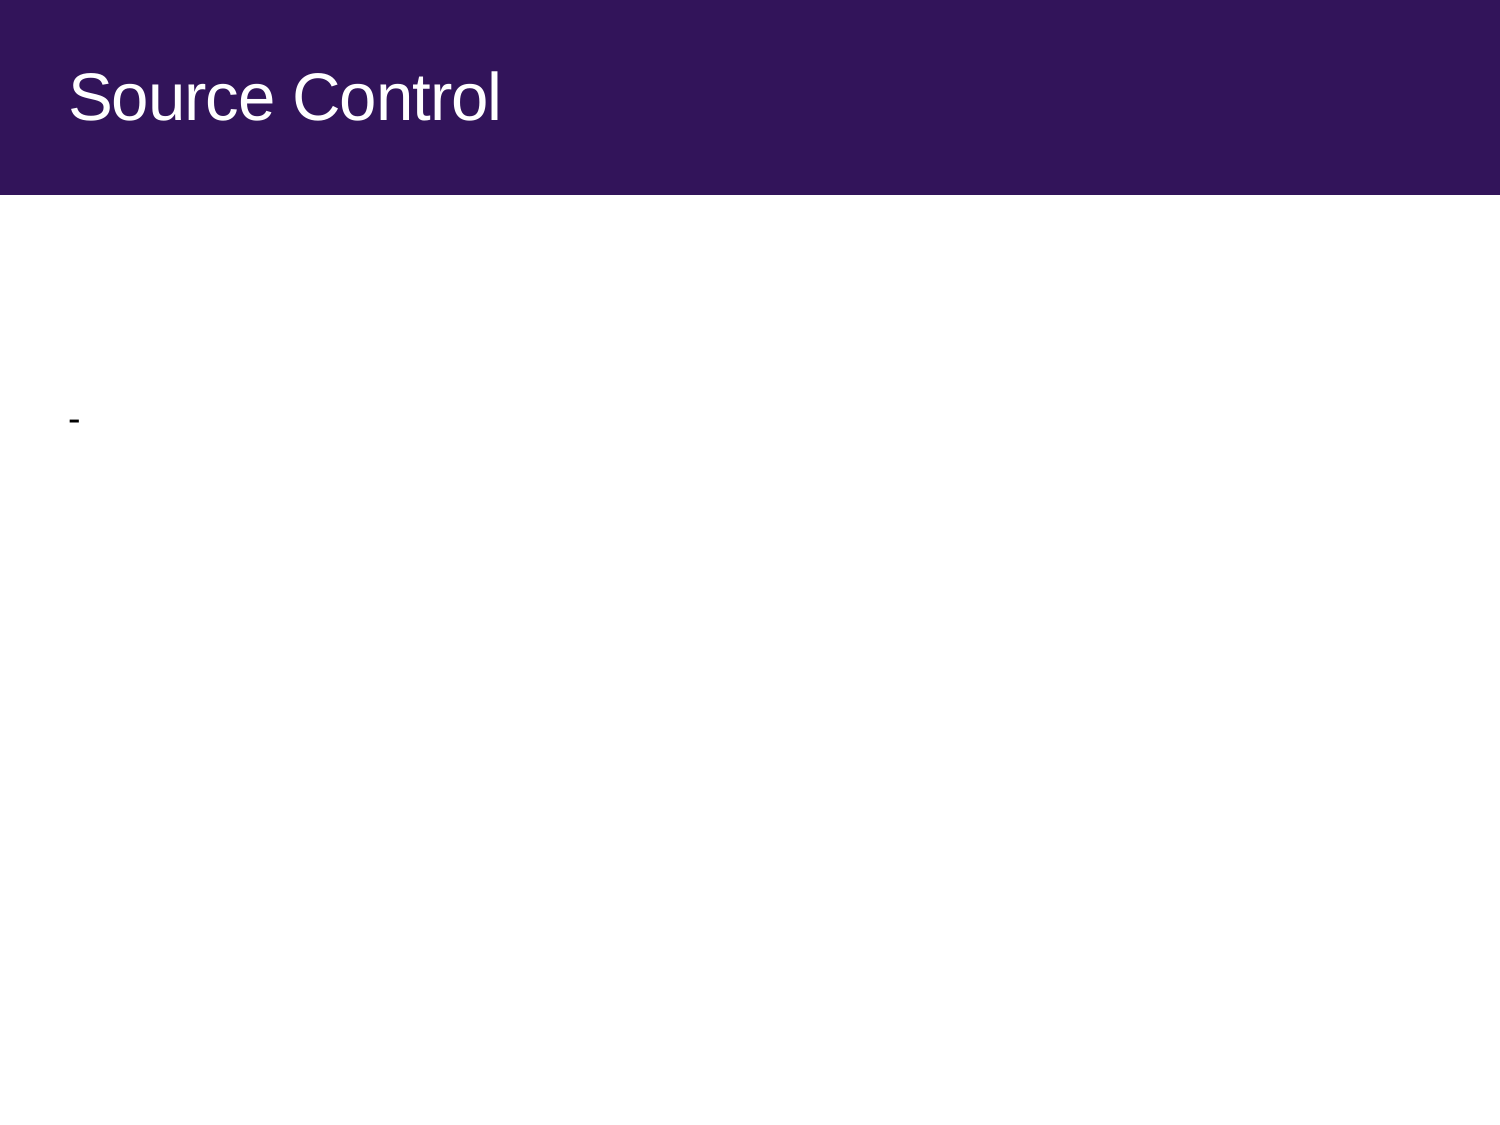

# Source Control
GIT

Everyone has their own fork
tip: You can add any fork as a remote
(good for team work)

Commits associated with issues (#<issue>)

Pull Requests -> origin